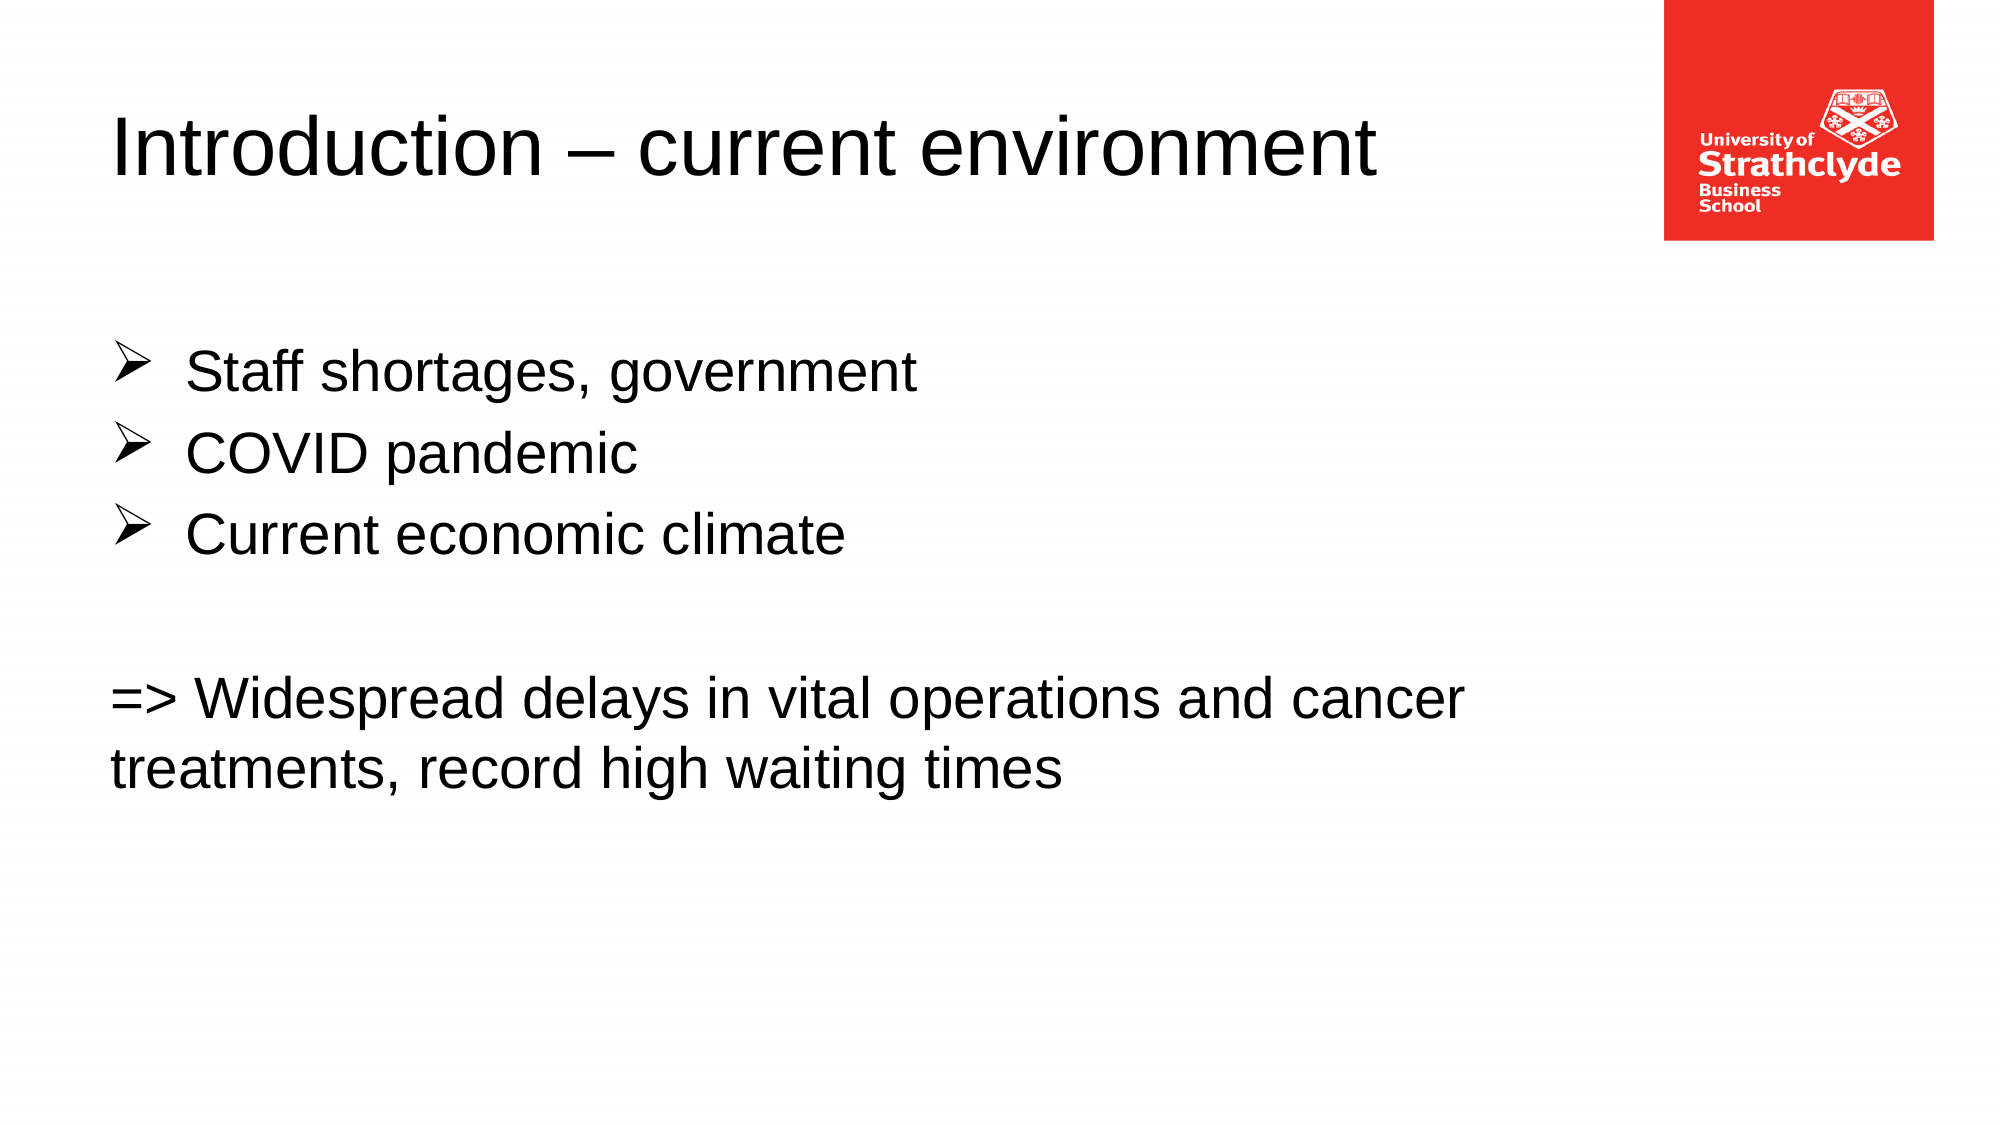

# Introduction – current environment
Staff shortages, government
COVID pandemic
Current economic climate

=> Widespread delays in vital operations and cancer treatments, record high waiting times